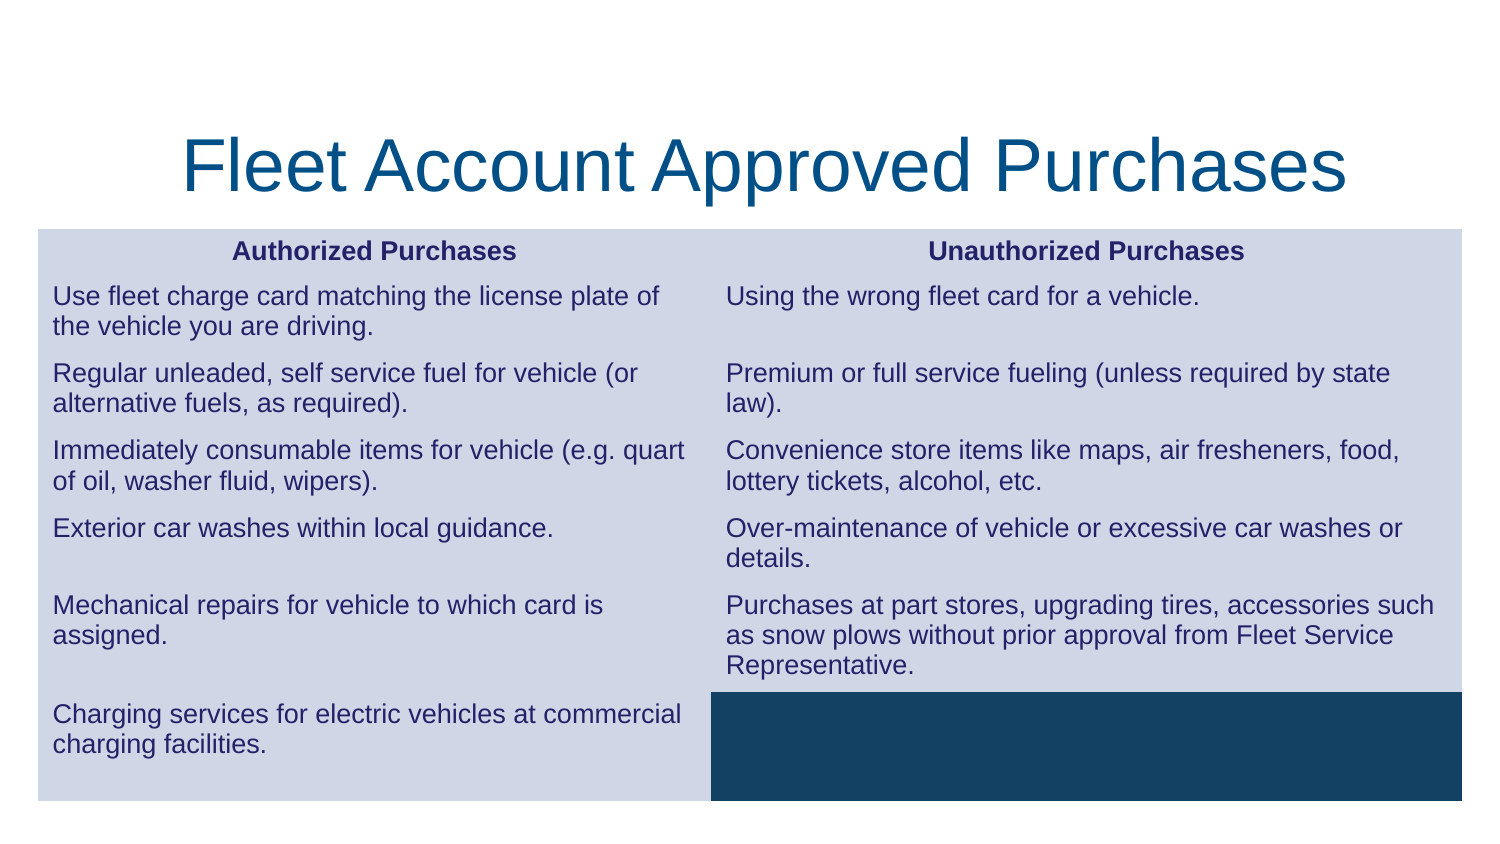

# Fleet Account Approved Purchases
| Authorized Purchases | Unauthorized Purchases |
| --- | --- |
| Use fleet charge card matching the license plate of the vehicle you are driving. | Using the wrong fleet card for a vehicle. |
| Regular unleaded, self service fuel for vehicle (or alternative fuels, as required). | Premium or full service fueling (unless required by state law). |
| Immediately consumable items for vehicle (e.g. quart of oil, washer fluid, wipers). | Convenience store items like maps, air fresheners, food, lottery tickets, alcohol, etc. |
| Exterior car washes within local guidance. | Over-maintenance of vehicle or excessive car washes or details. |
| Mechanical repairs for vehicle to which card is assigned. | Purchases at part stores, upgrading tires, accessories such as snow plows without prior approval from Fleet Service Representative. |
| Charging services for electric vehicles at commercial charging facilities. |  |